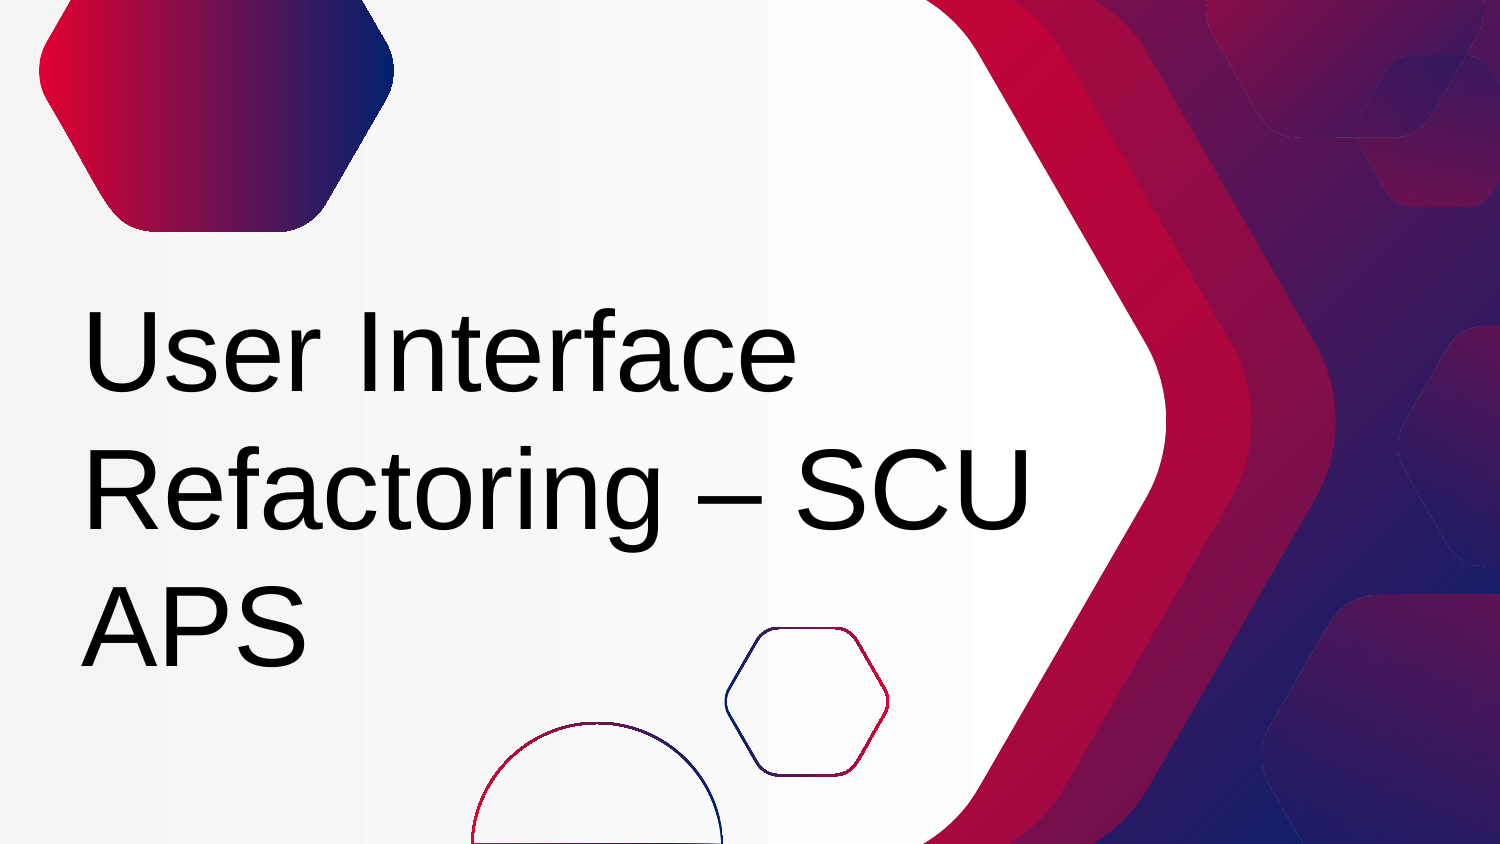

# User Interface Refactoring – SCU APS